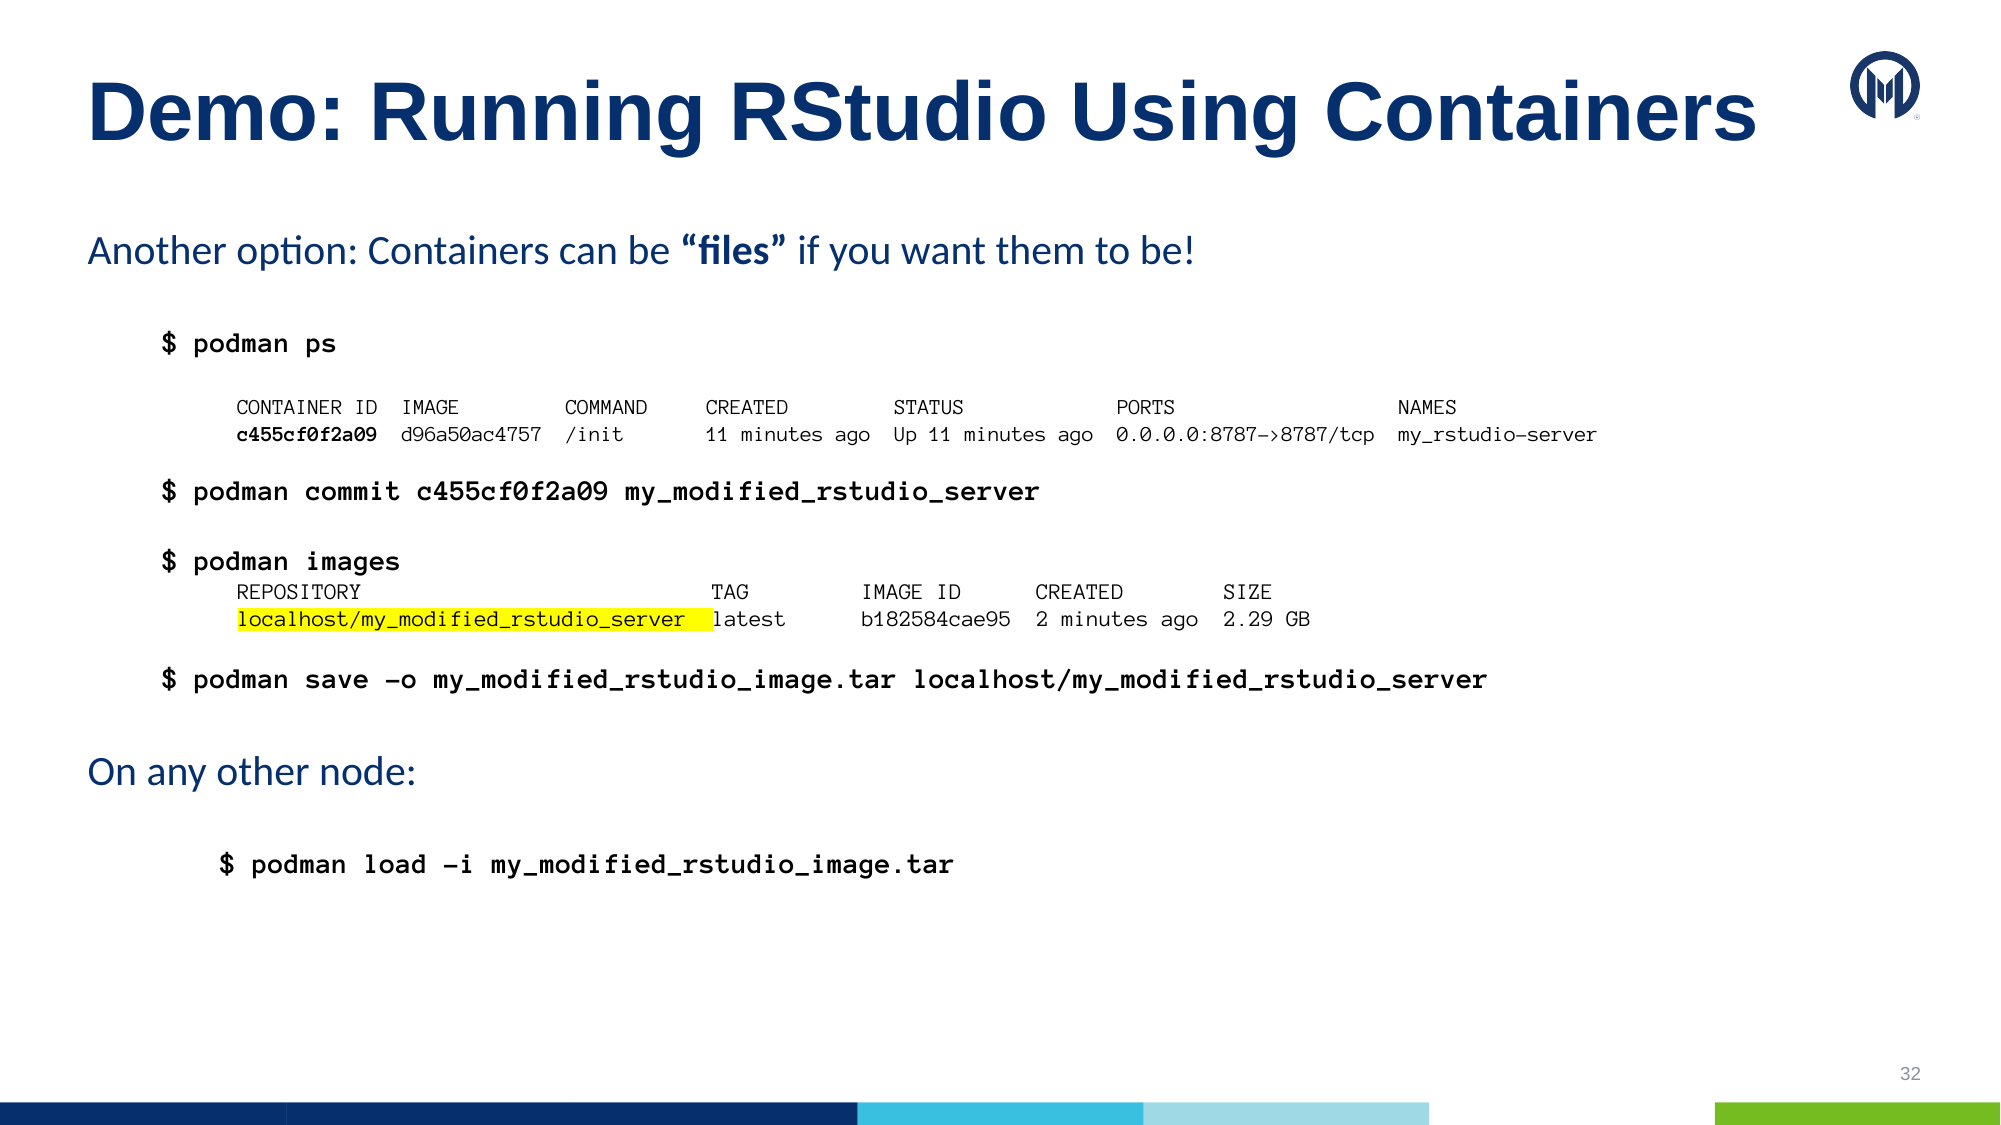

Demo: Running RStudio Using Containers

Another option: Containers can be “files” if you want them to be!

$ podman ps

CONTAINER ID  IMAGE         COMMAND     CREATED         STATUS             PORTS                   NAMES
c455cf0f2a09  d96a50ac4757  /init       11 minutes ago  Up 11 minutes ago  0.0.0.0:8787->8787/tcp  my_rstudio-server

$ podman commit c455cf0f2a09 my_modified_rstudio_server

$ podman images
REPOSITORY                            TAG         IMAGE ID      CREATED        SIZE
localhost/my_modified_rstudio_server  latest      b182584cae95  2 minutes ago  2.29 GB

$ podman save -o my_modified_rstudio_image.tar localhost/my_modified_rstudio_server

On any other node:

     $ podman load -i my_modified_rstudio_image.tar
32